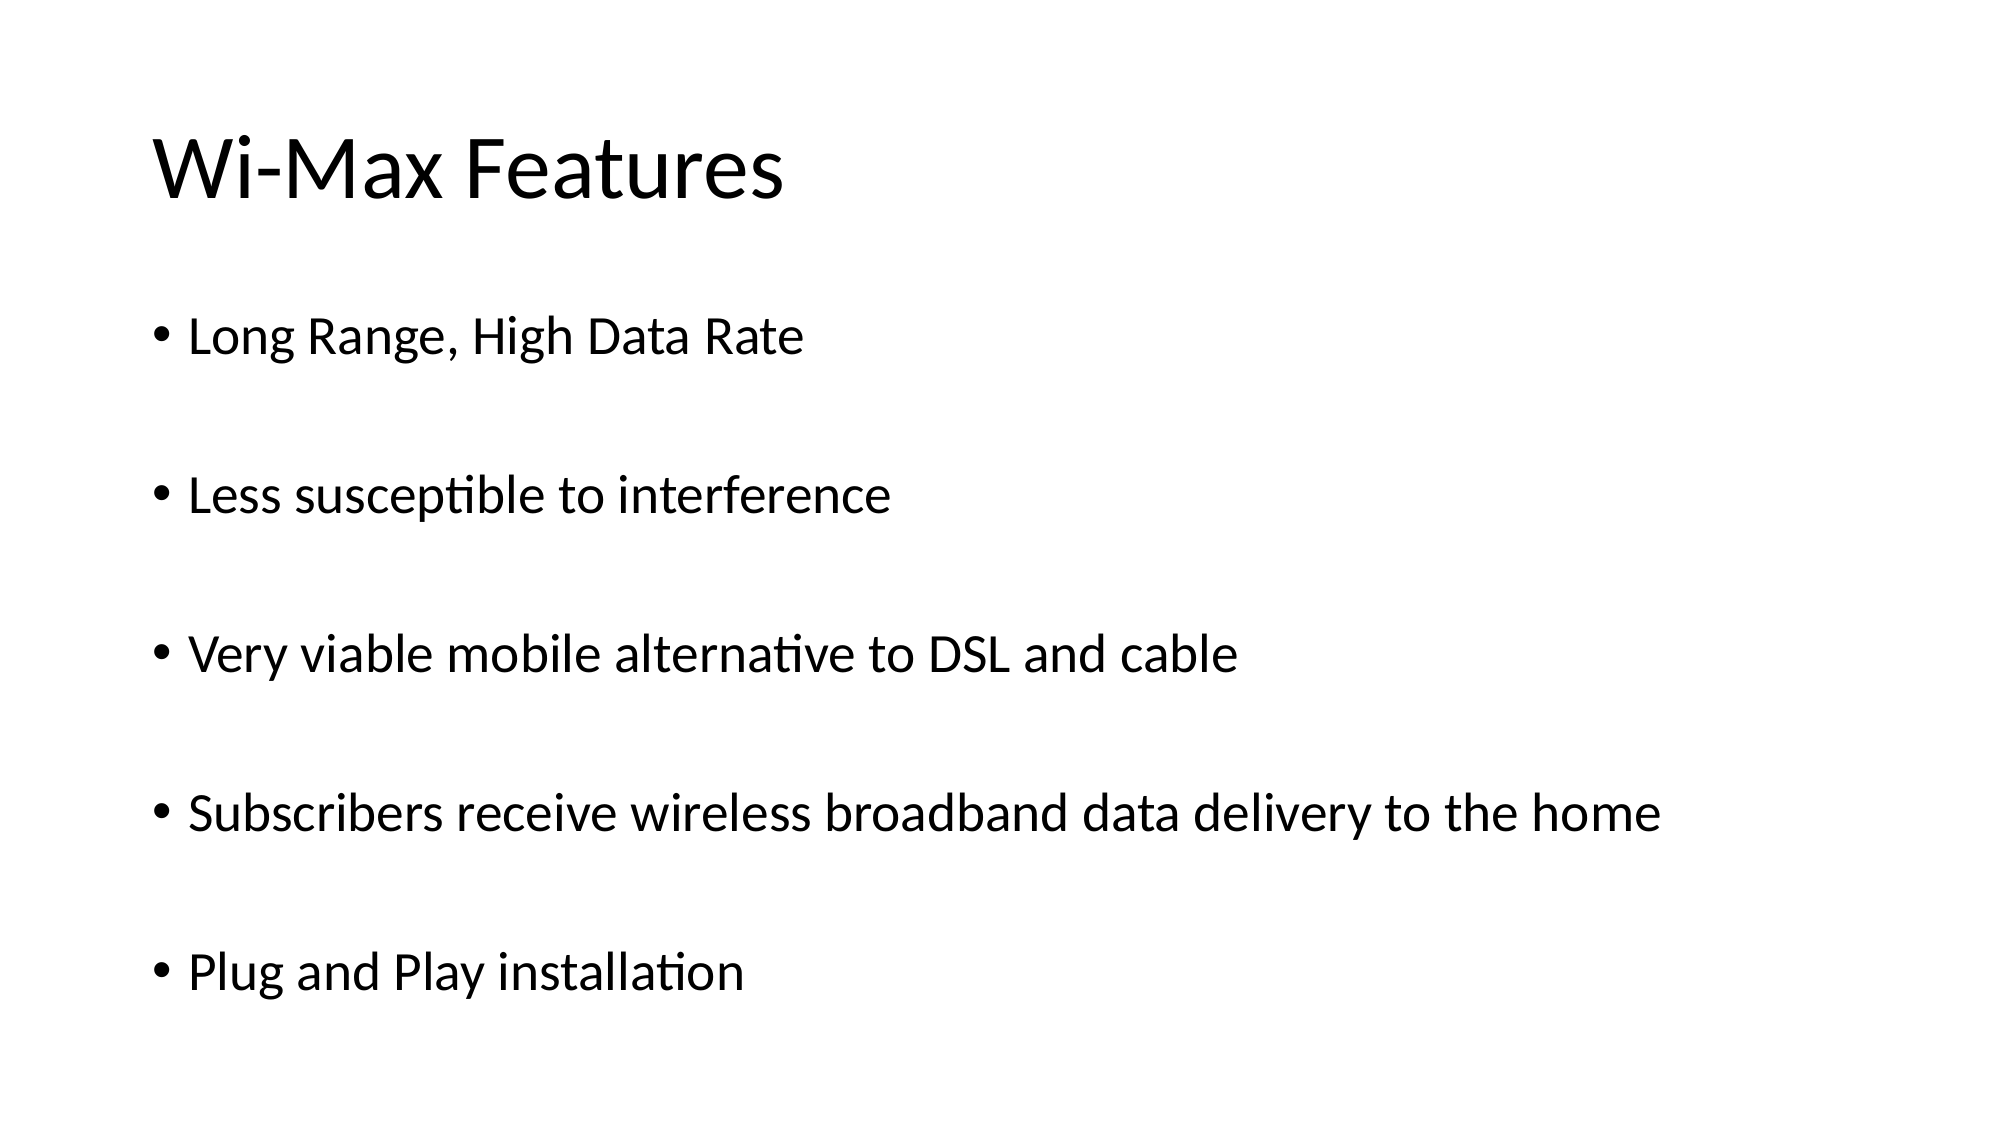

# Wi-Max Features
Long Range, High Data Rate

Less susceptible to interference

Very viable mobile alternative to DSL and cable

Subscribers receive wireless broadband data delivery to the home

Plug and Play installation
CONFIDENTIAL© Copyright 2008 Tech Mahindra Limited
228